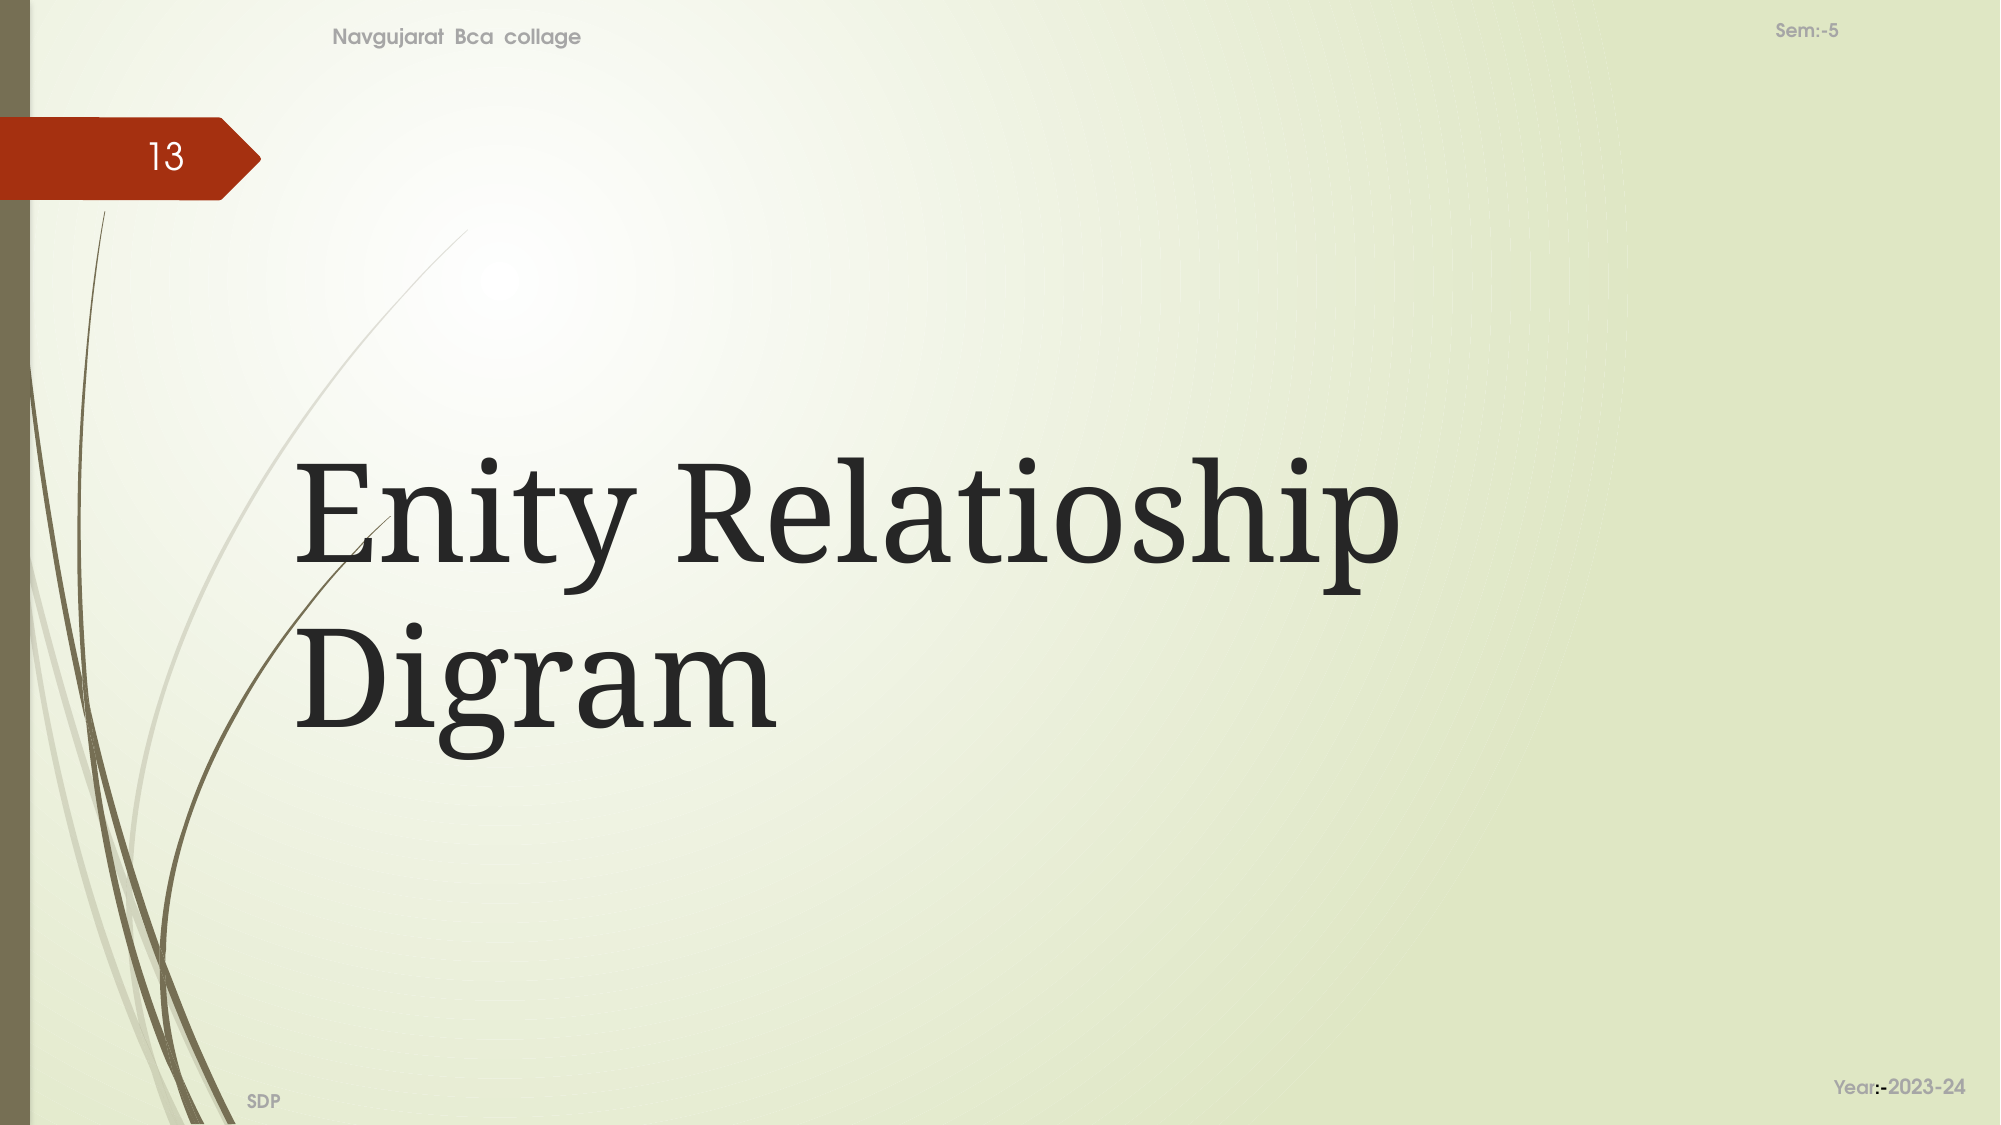

Navgujarat Bca collage
Sem:-5
13
# Enity Relatioship Digram
Year:-2023-24
SDP